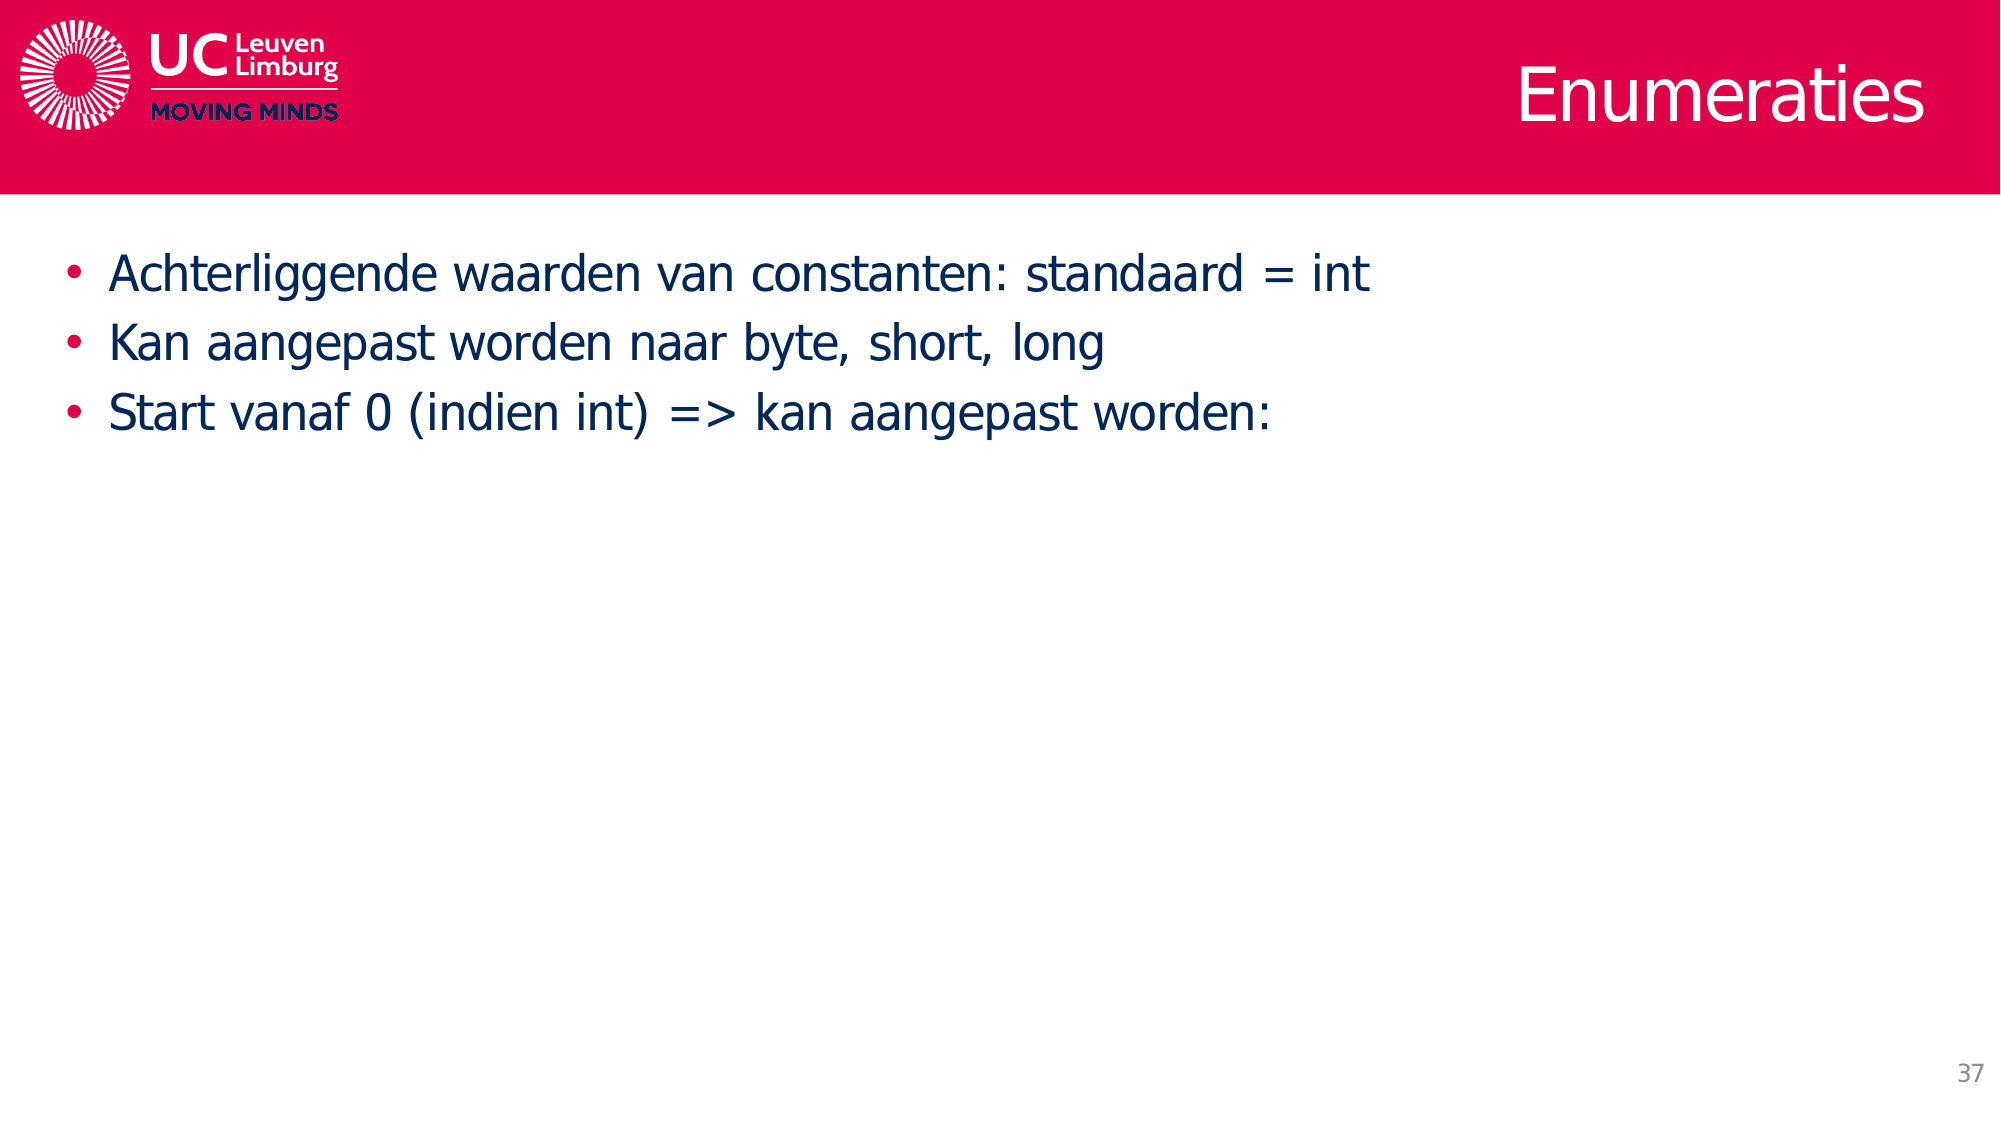

# Enumeraties
Achterliggende waarden van constanten: standaard = int
Kan aangepast worden naar byte, short, long
Start vanaf 0 (indien int) => kan aangepast worden:

37